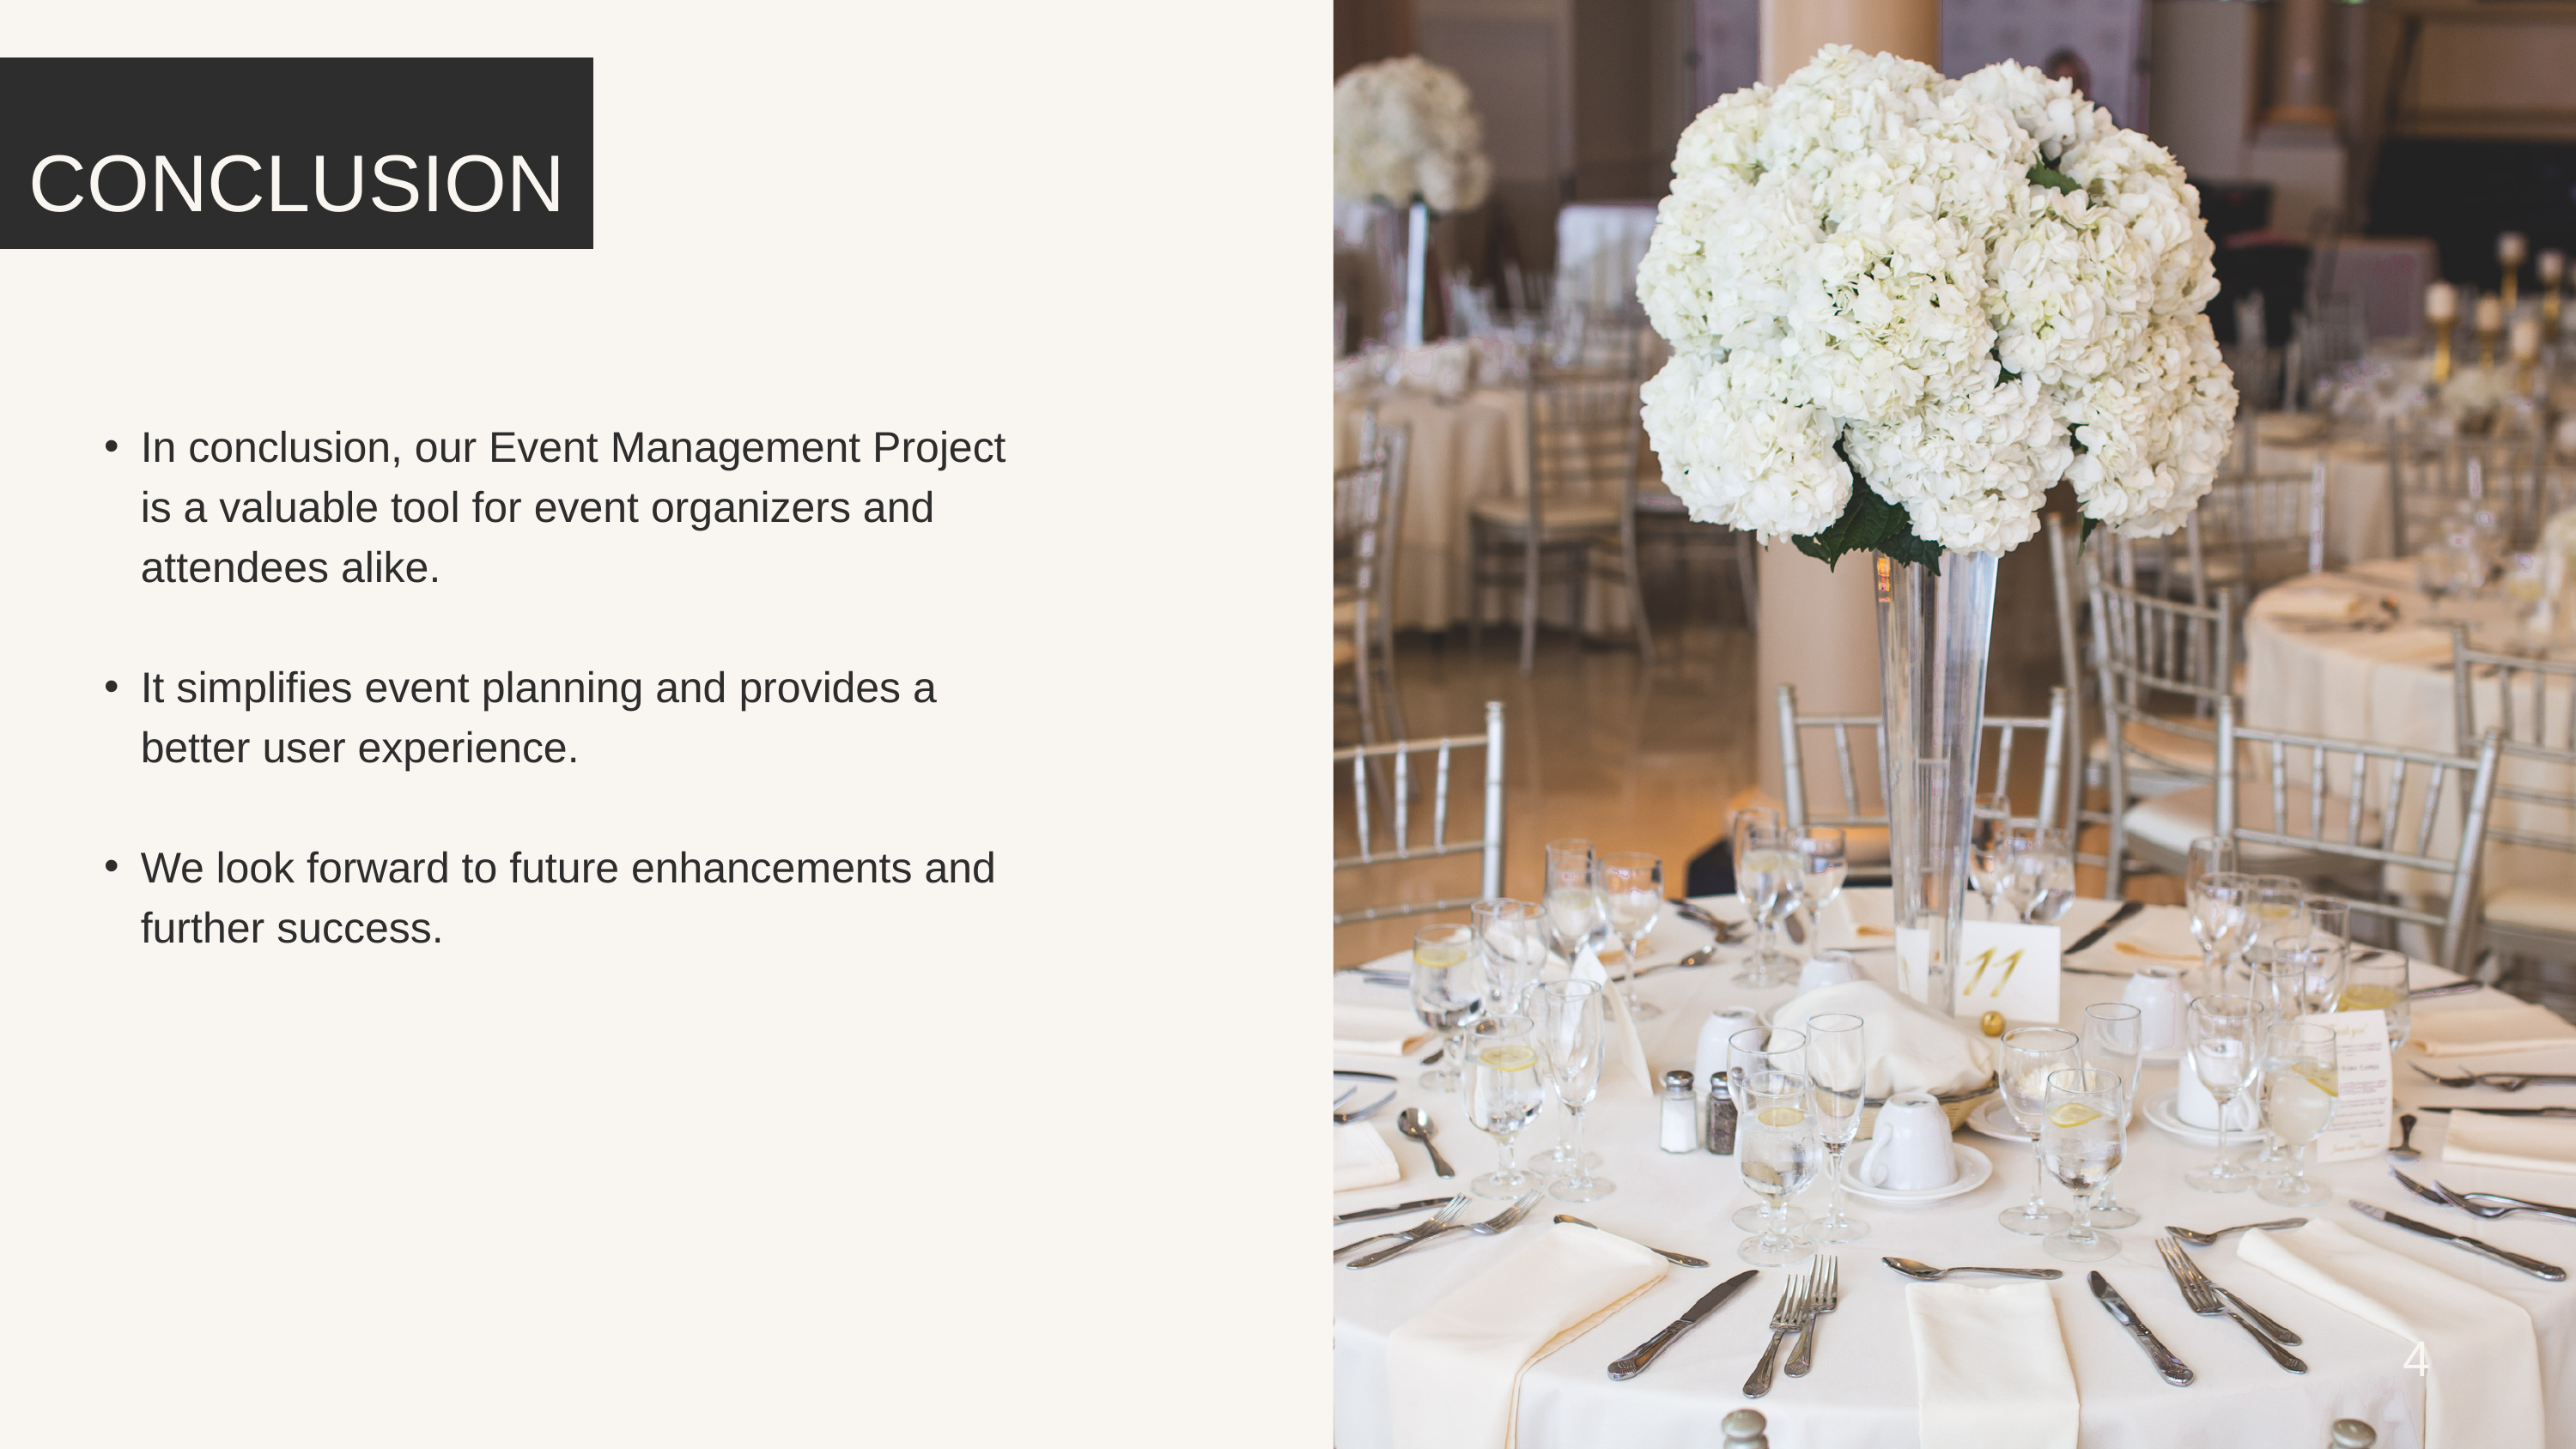

CONCLUSION
In conclusion, our Event Management Project is a valuable tool for event organizers and attendees alike.

It simplifies event planning and provides a better user experience.

We look forward to future enhancements and further success.

4